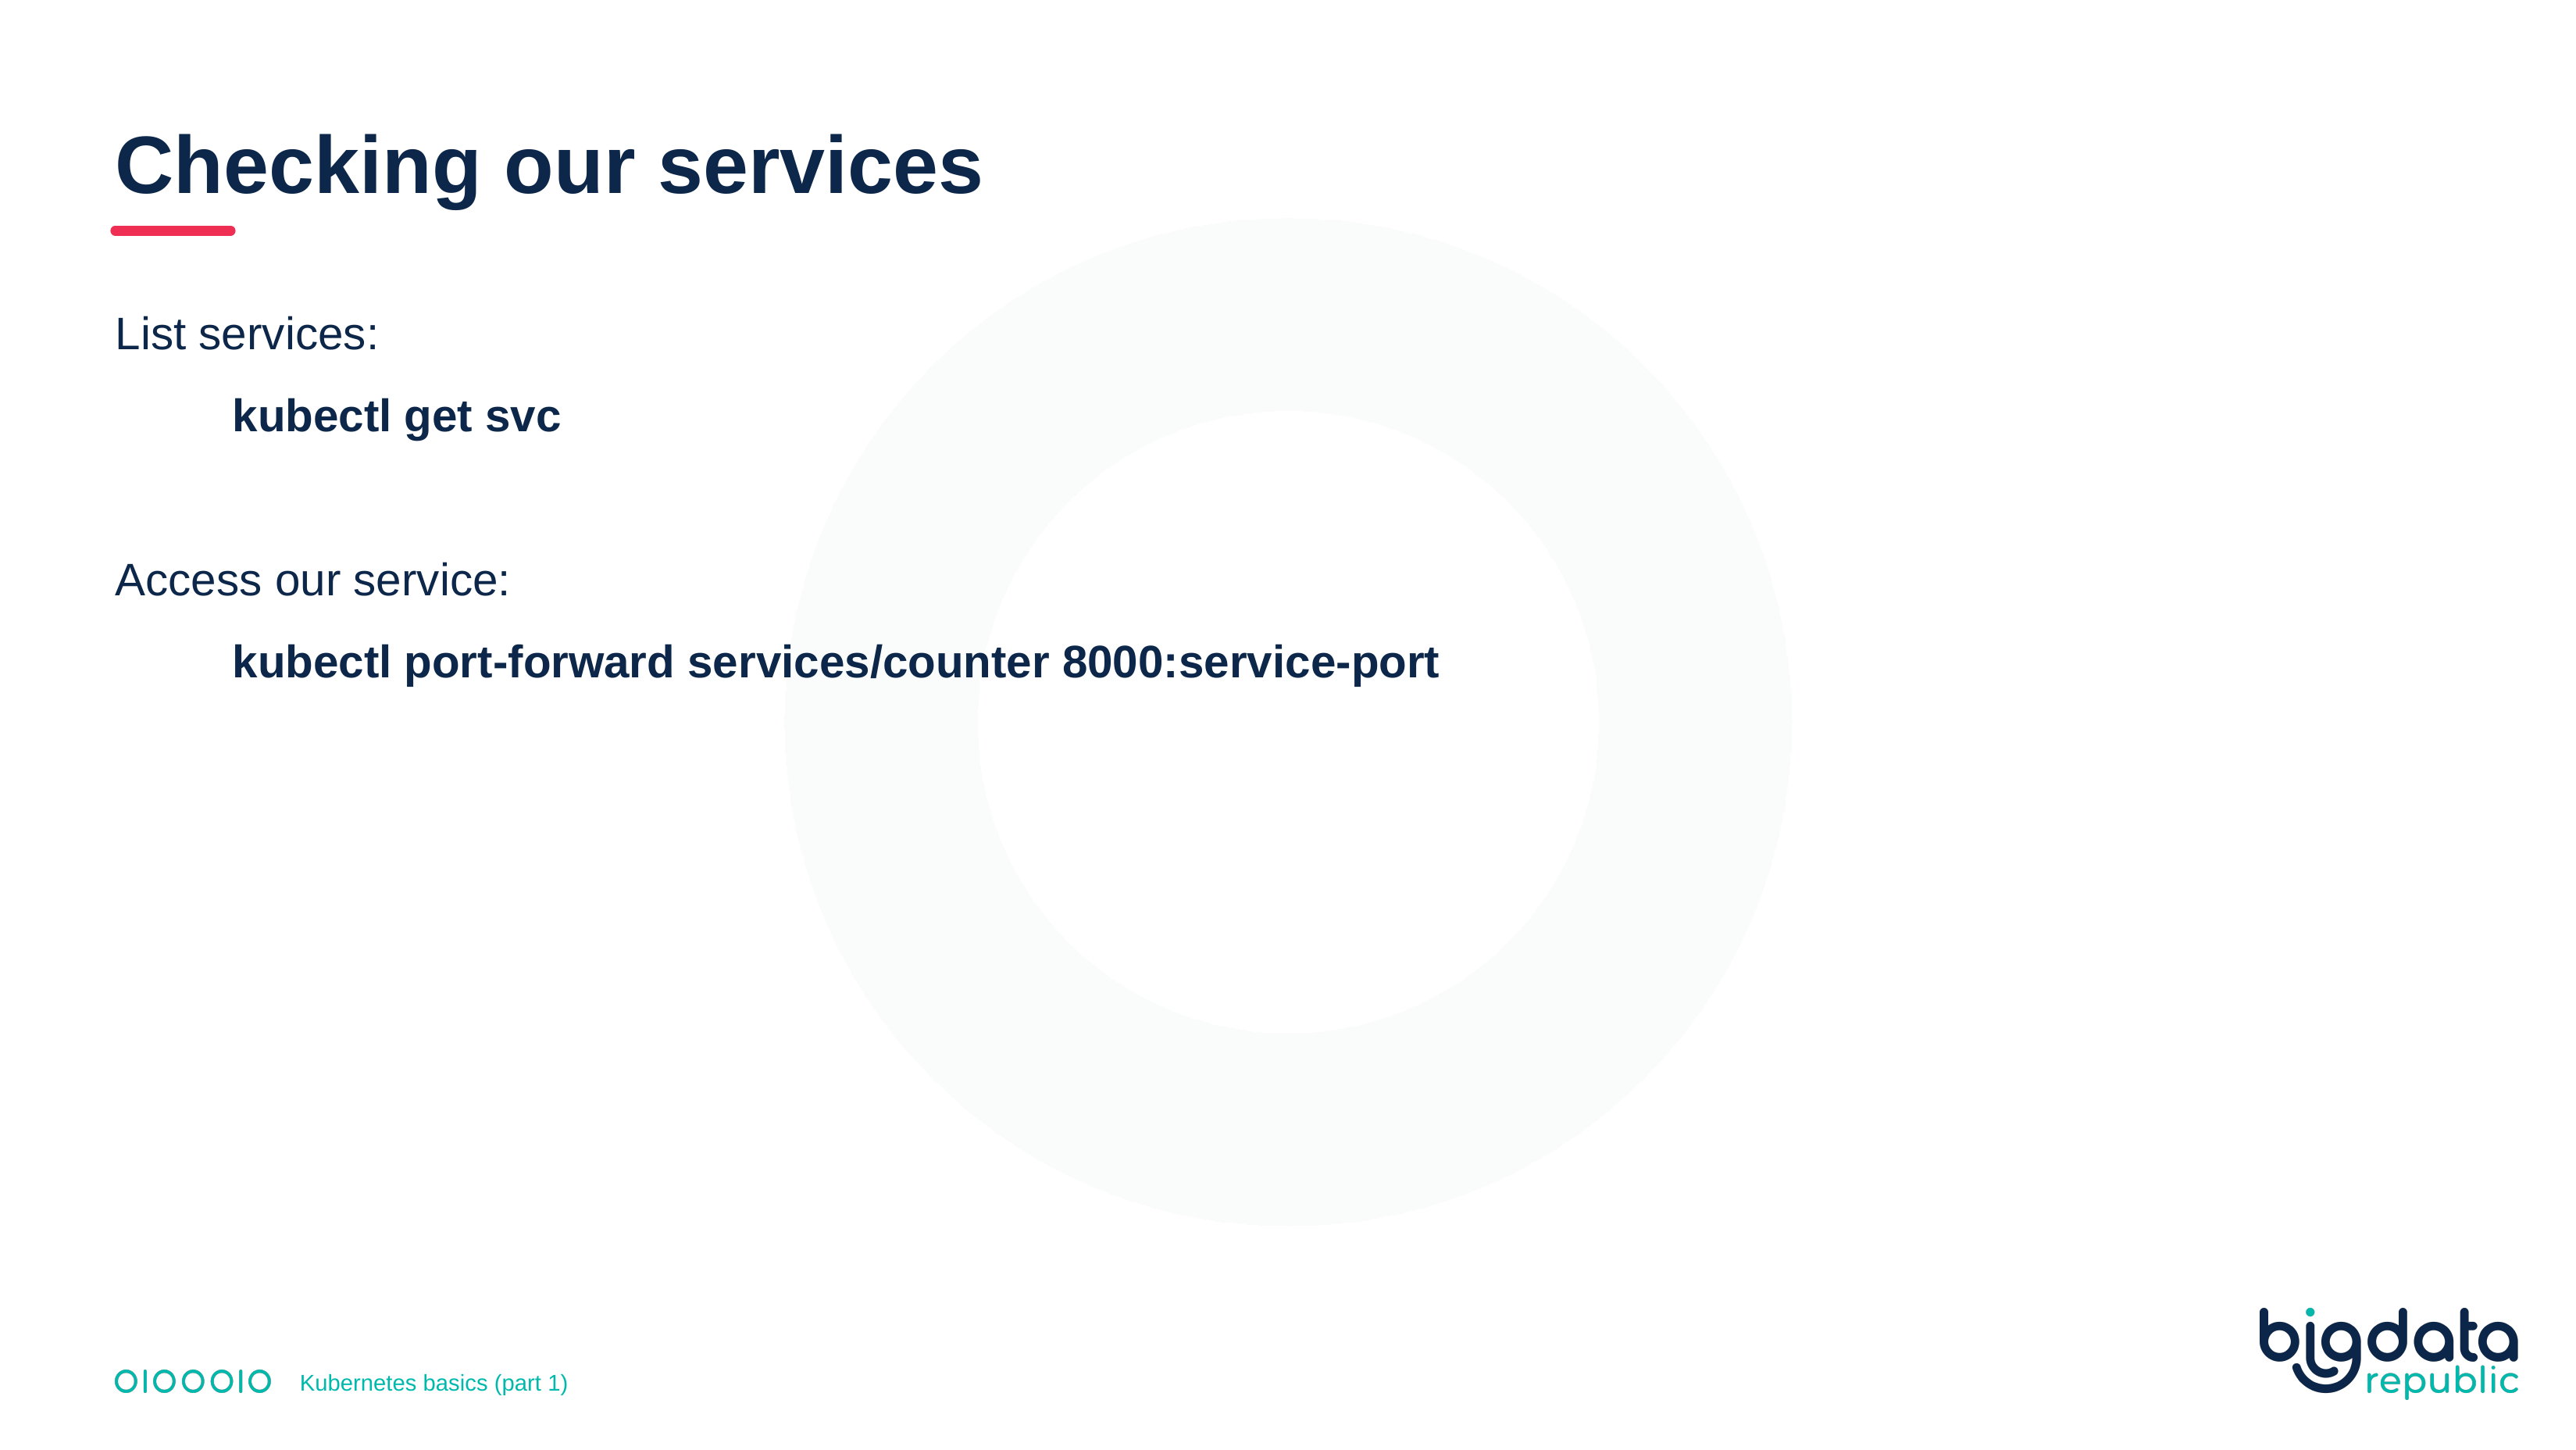

# Checking our services
List services:
	kubectl get svc

Access our service:
	kubectl port-forward services/counter 8000:service-port
Kubernetes basics (part 1)